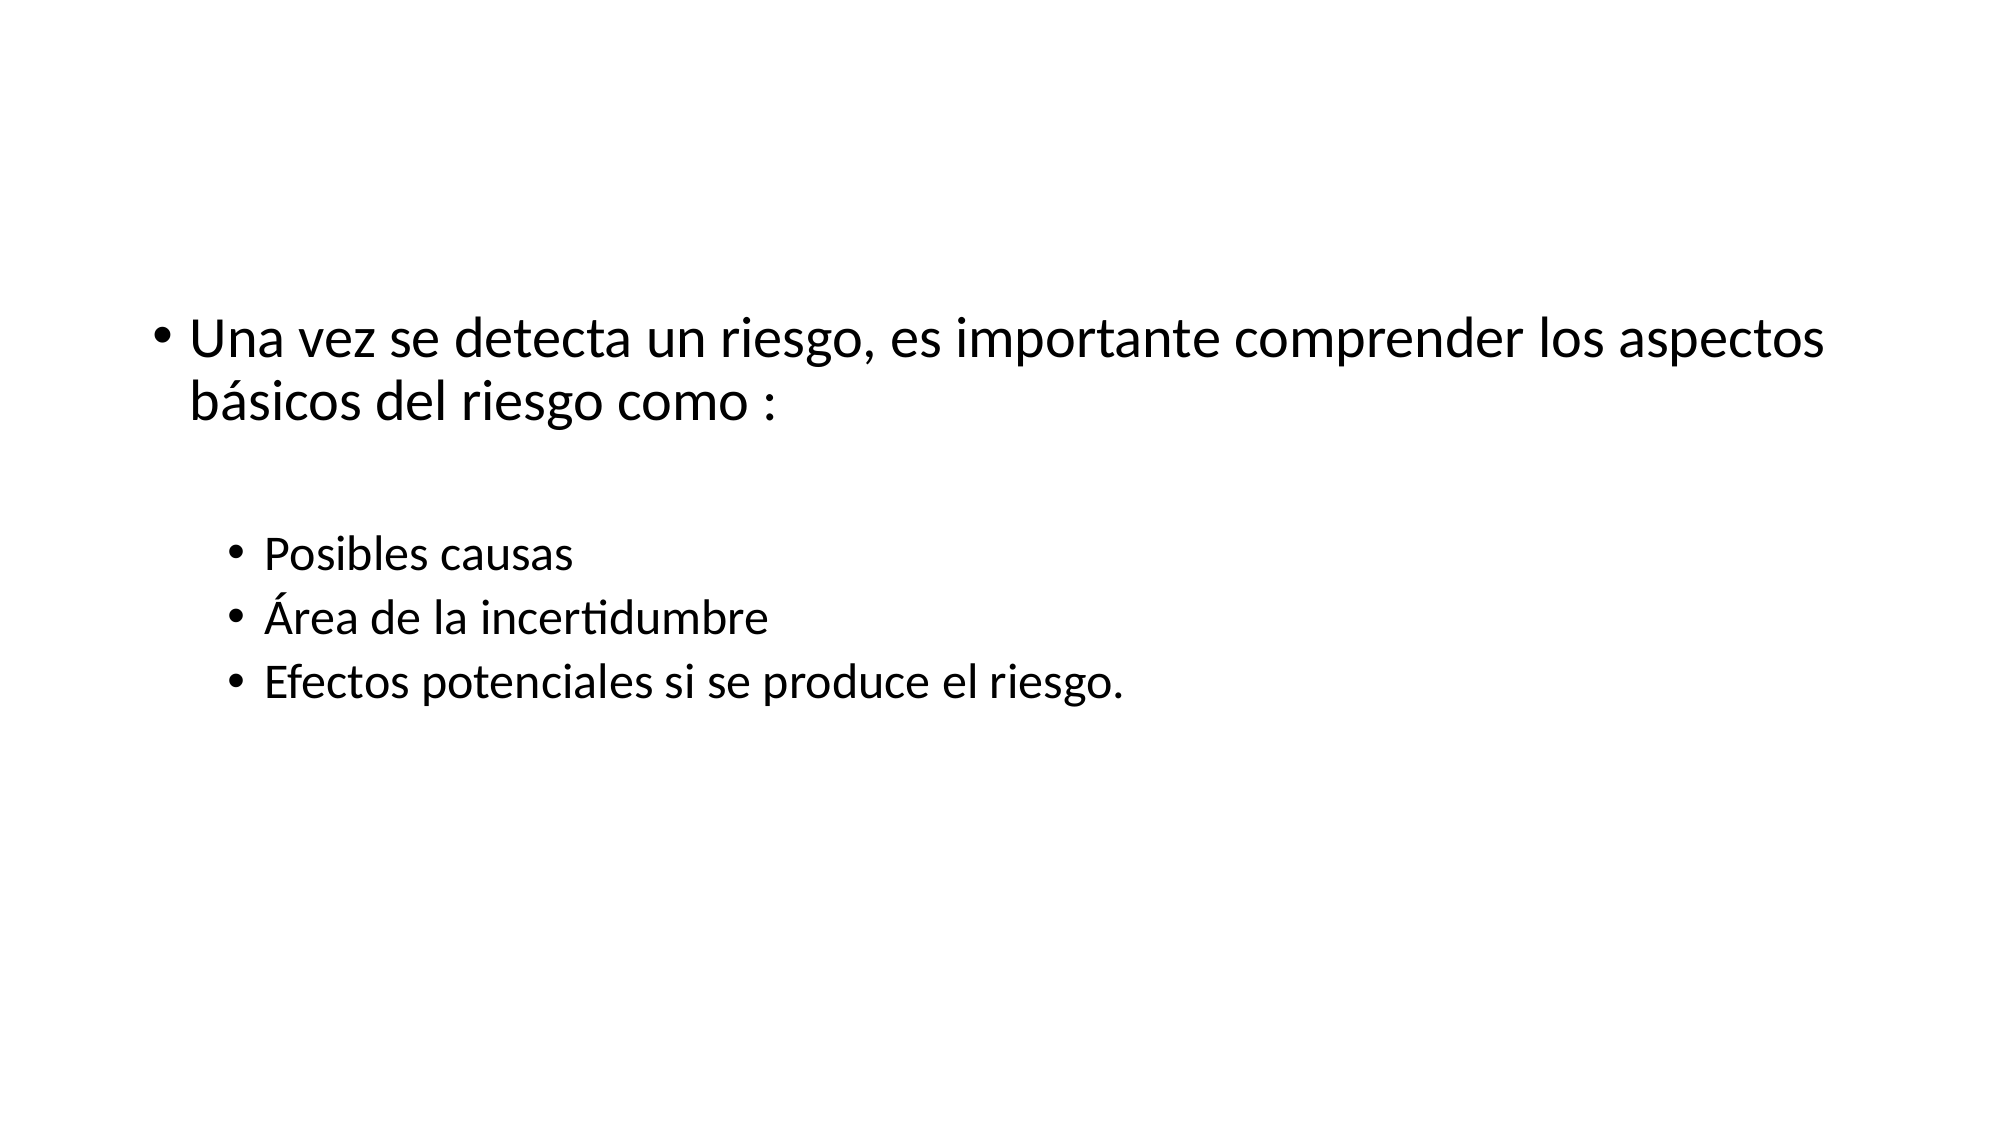

#
Una vez se detecta un riesgo, es importante comprender los aspectos básicos del riesgo como :

Posibles causas
Área de la incertidumbre
Efectos potenciales si se produce el riesgo.